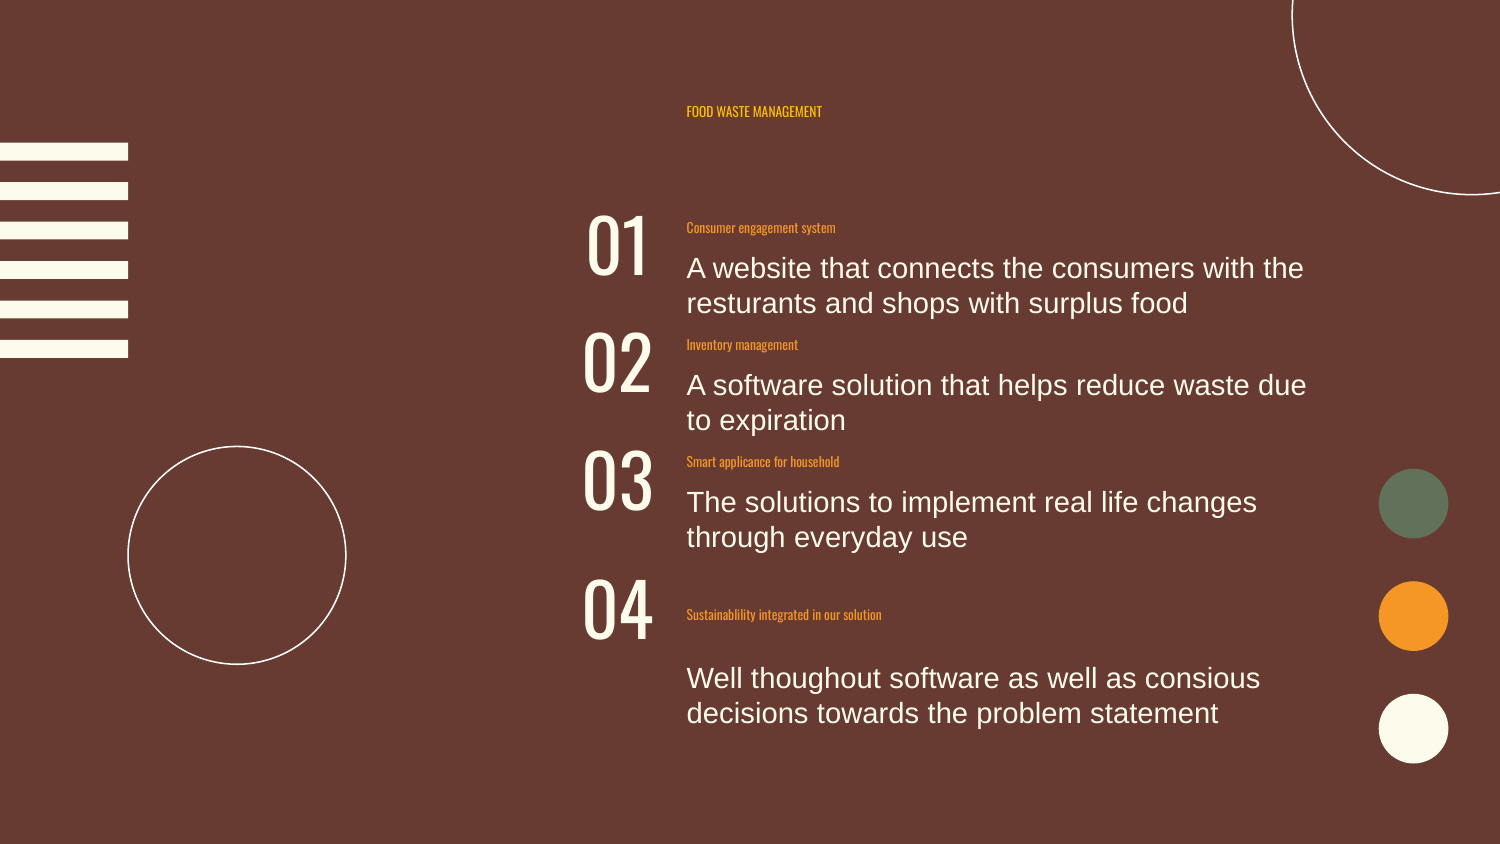

FOOD WASTE MANAGEMENT

Consumer engagement system
01
A website that connects the consumers with the resturants and shops with surplus food
Inventory management
02
A software solution that helps reduce waste due to expiration
Smart applicance for household

03
The solutions to implement real life changes through everyday use
04
Sustainablility integrated in our solution
Well thoughout software as well as consious decisions towards the problem statement